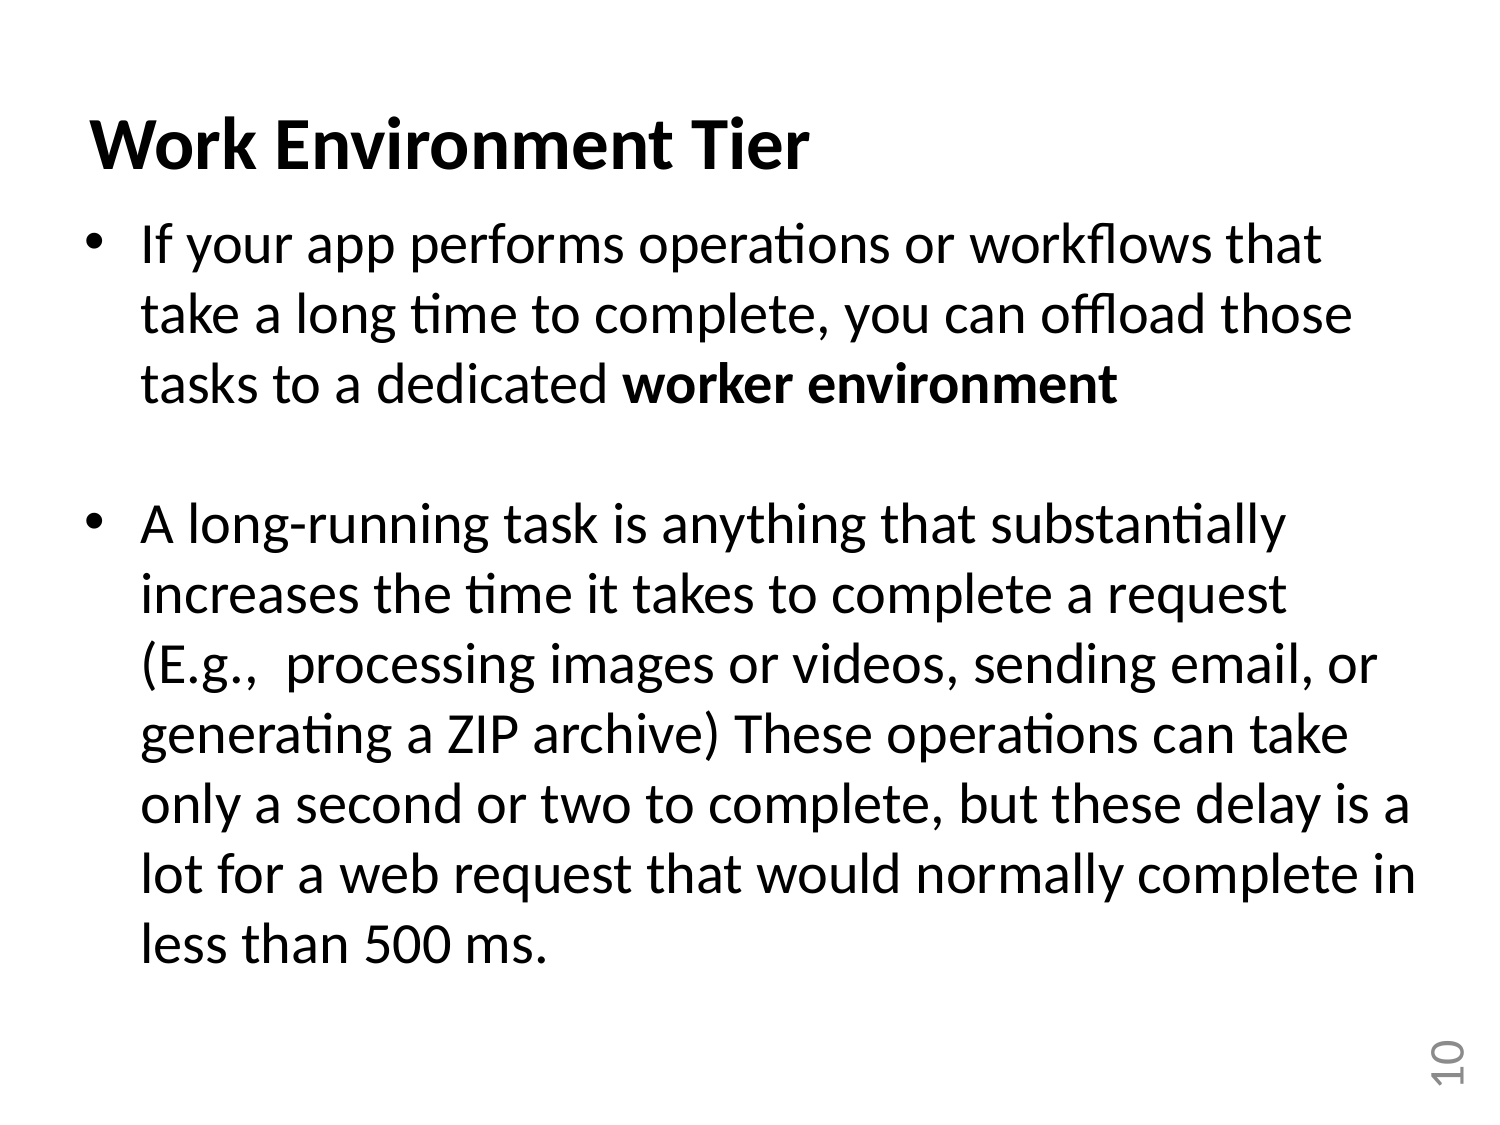

Work Environment Tier
If your app performs operations or workflows that take a long time to complete, you can offload those tasks to a dedicated worker environment

A long-running task is anything that substantially increases the time it takes to complete a request (E.g.,  processing images or videos, sending email, or generating a ZIP archive) These operations can take only a second or two to complete, but these delay is a lot for a web request that would normally complete in less than 500 ms.
10